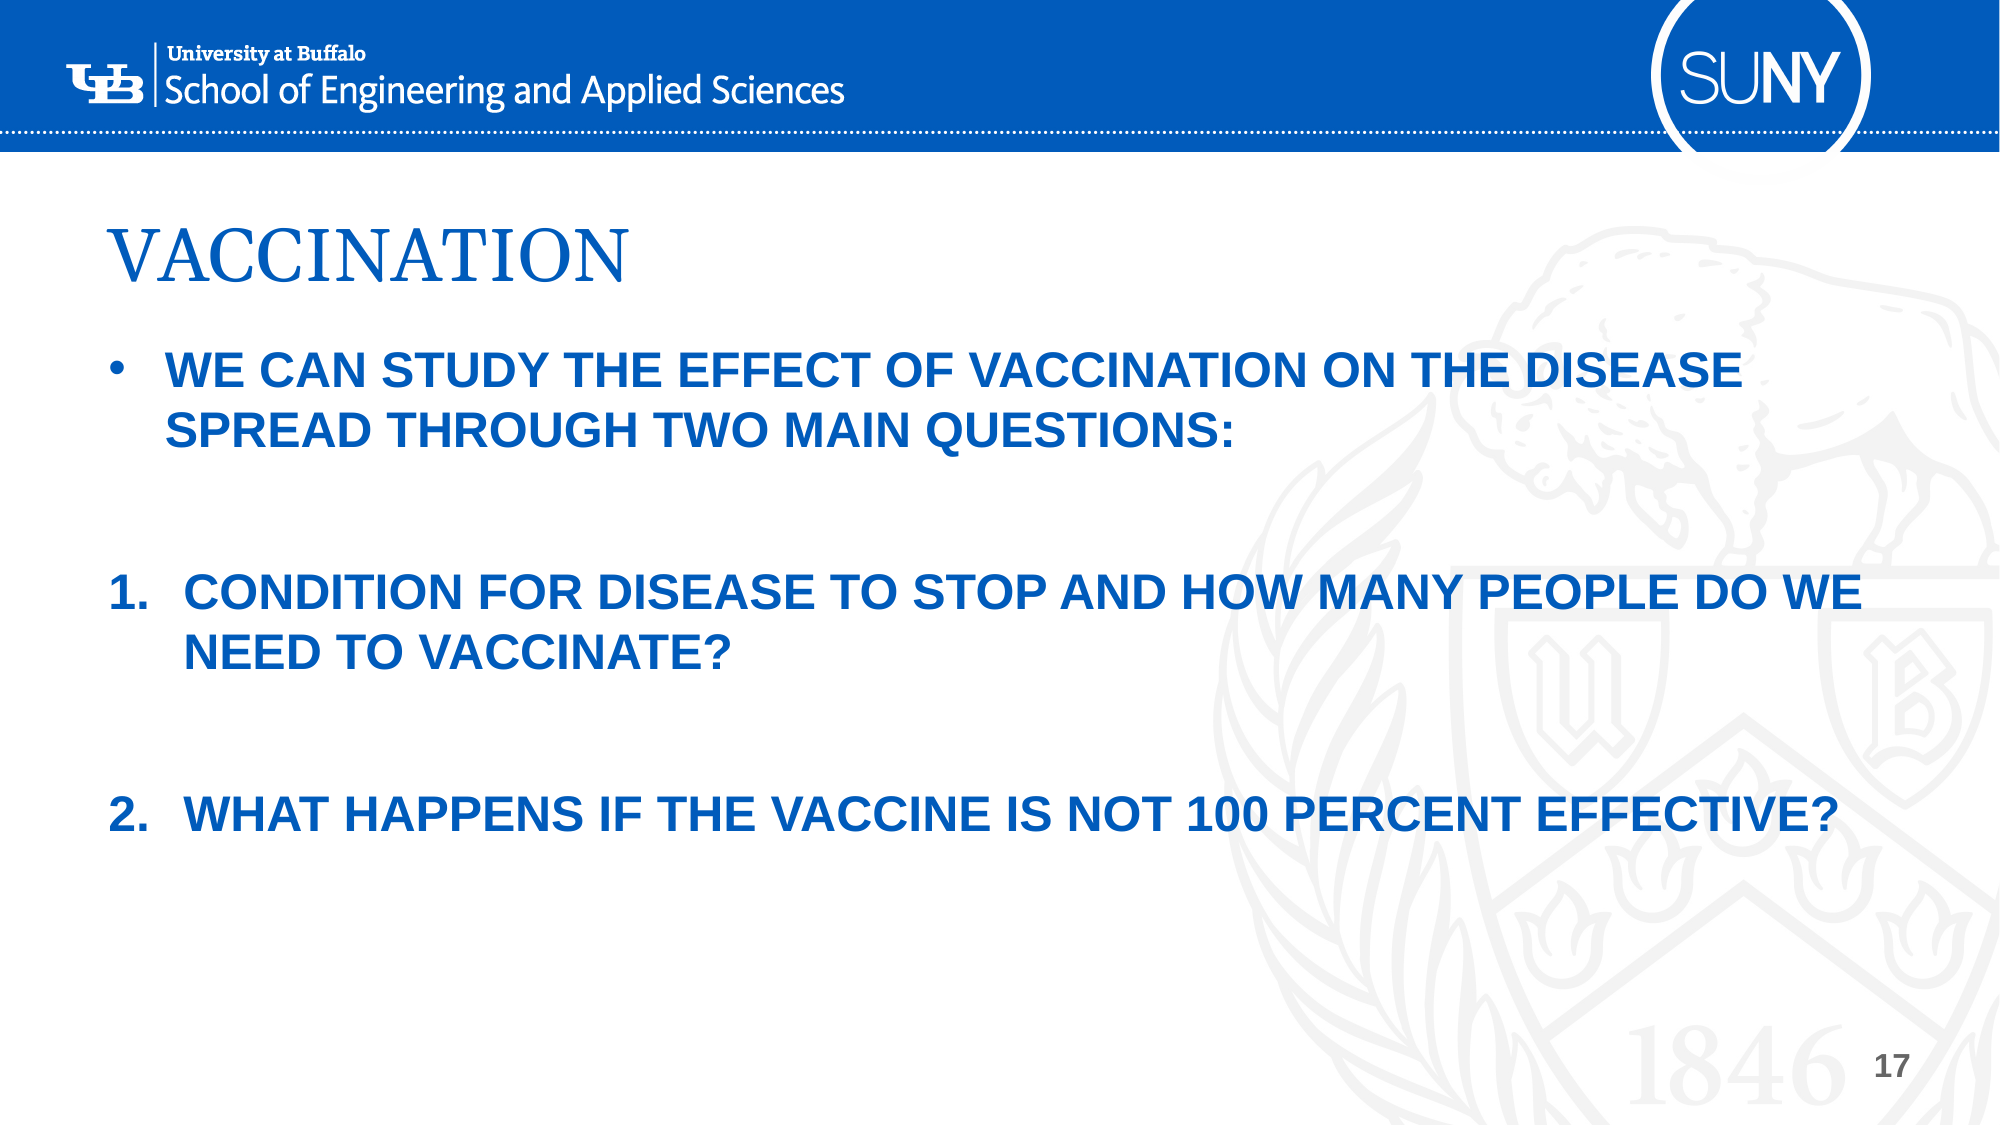

# VACCINATION
WE CAN STUDY THE EFFECT OF VACCINATION ON THE DISEASE SPREAD THROUGH TWO MAIN QUESTIONS:

CONDITION FOR DISEASE TO STOP AND HOW MANY PEOPLE DO WE NEED TO VACCINATE?

WHAT HAPPENS IF THE VACCINE IS NOT 100 PERCENT EFFECTIVE?